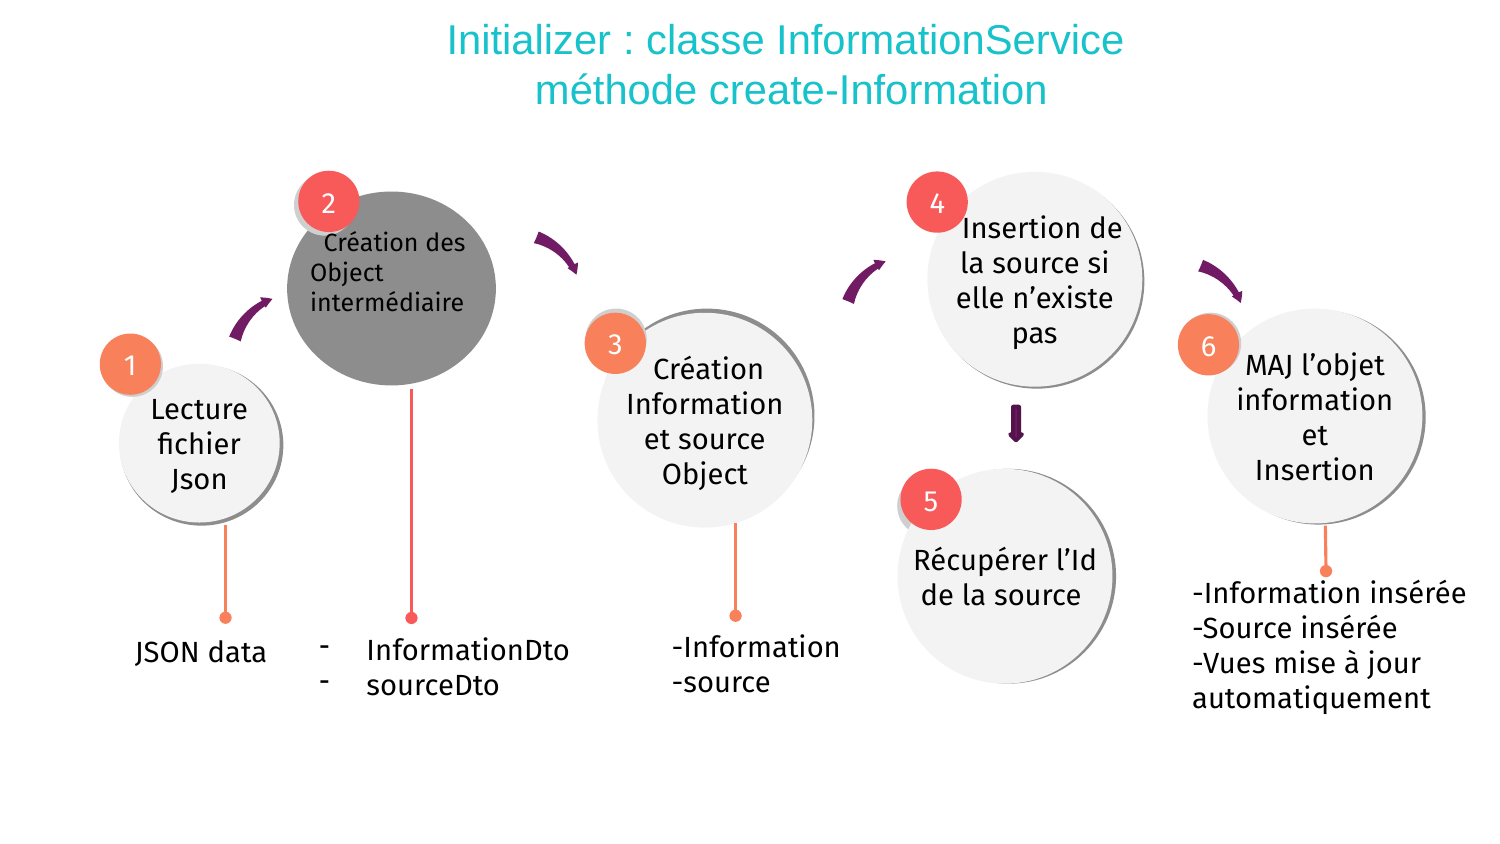

# Initializer : classe InformationService méthode create-Information
2
4
  Insertion de la source si elle n’existe pas

 Création Information et source Object
MAJ l’objet information et
Insertion

3

6
1

Lecture fichier Json

InformationDto
sourceDto

-Information
-source
  Création des Object intermédiaire

5
Récupérer l’Id de la source

-Information insérée
-Source insérée
-Vues mise à jour automatiquement
 JSON data